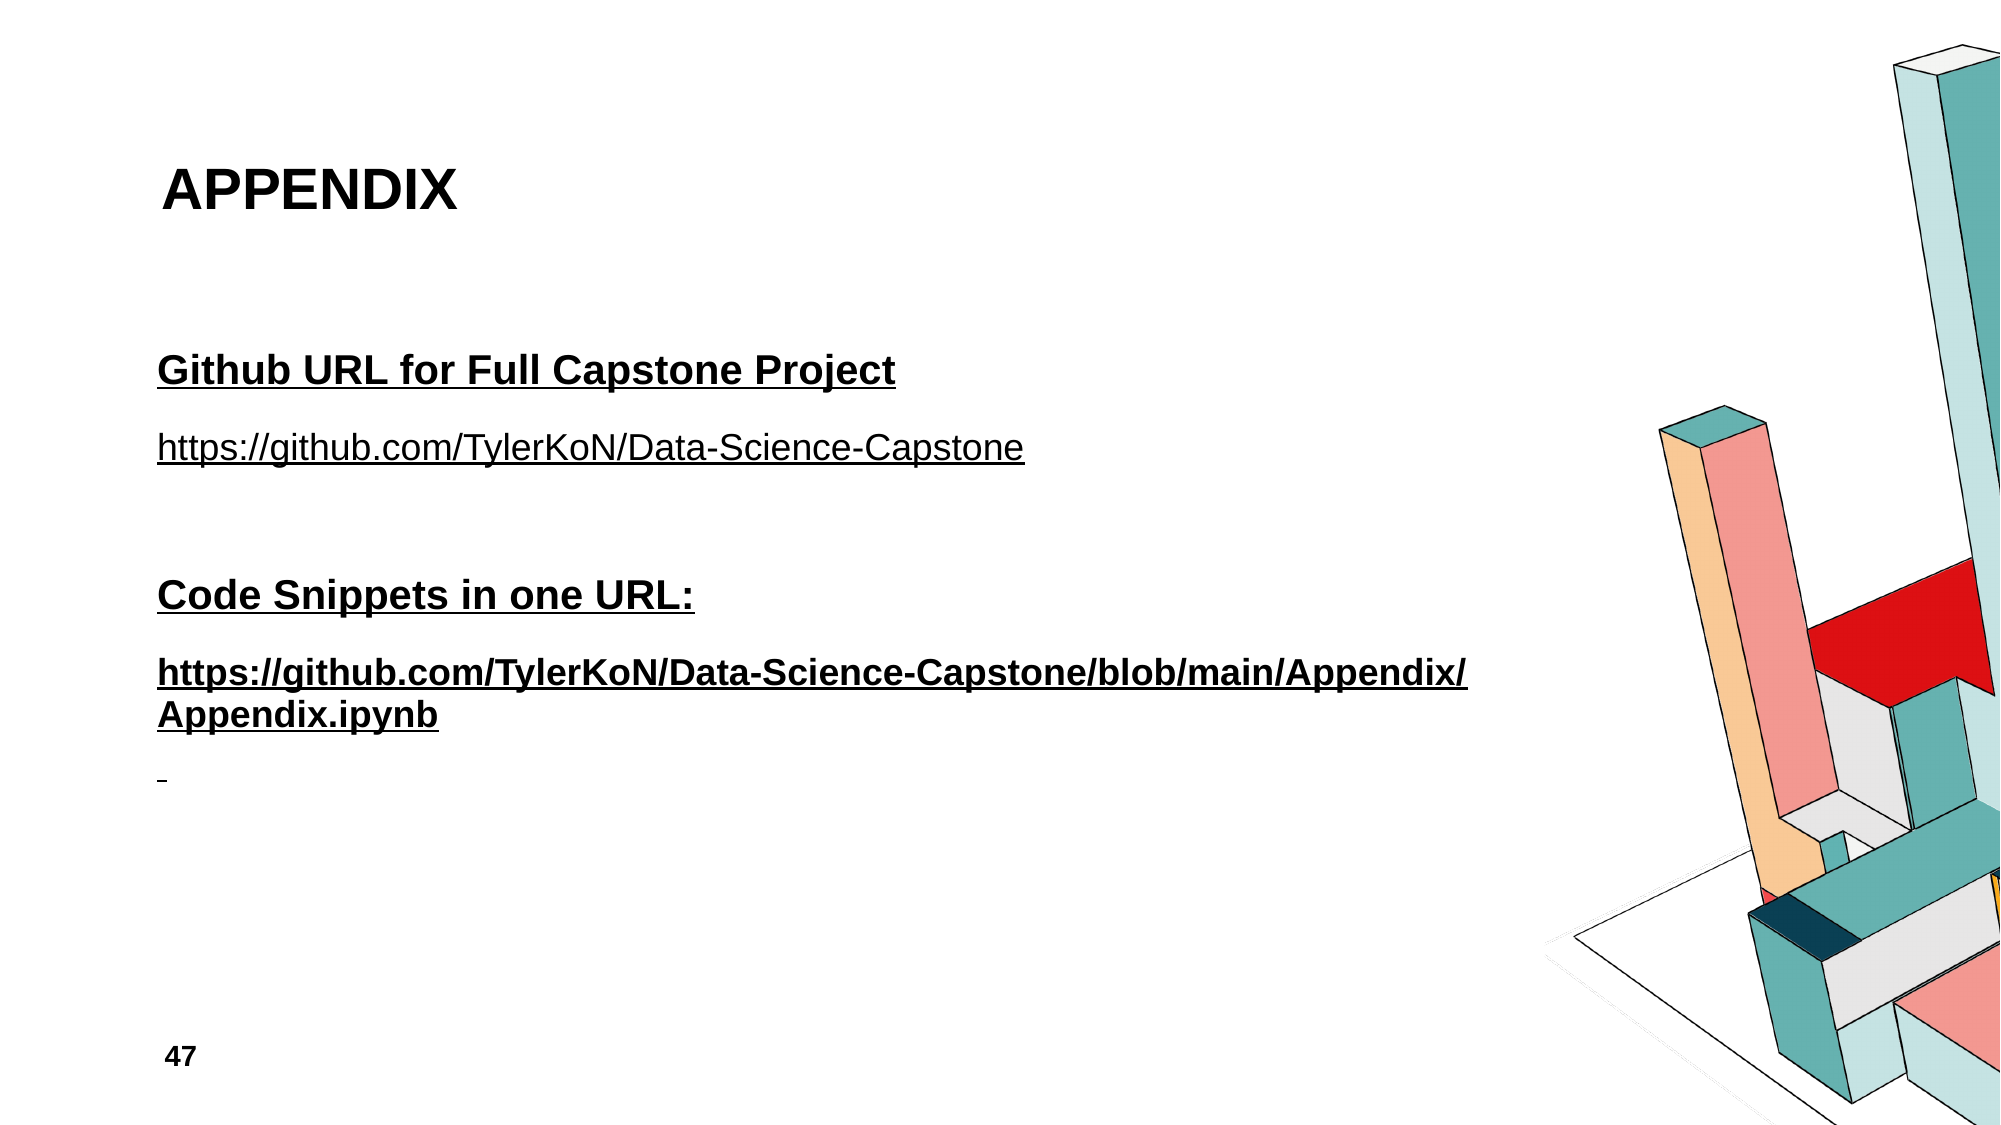

# Appendix
Github URL for Full Capstone Project
https://github.com/TylerKoN/Data-Science-Capstone

Code Snippets in one URL:
https://github.com/TylerKoN/Data-Science-Capstone/blob/main/Appendix/Appendix.ipynb

47